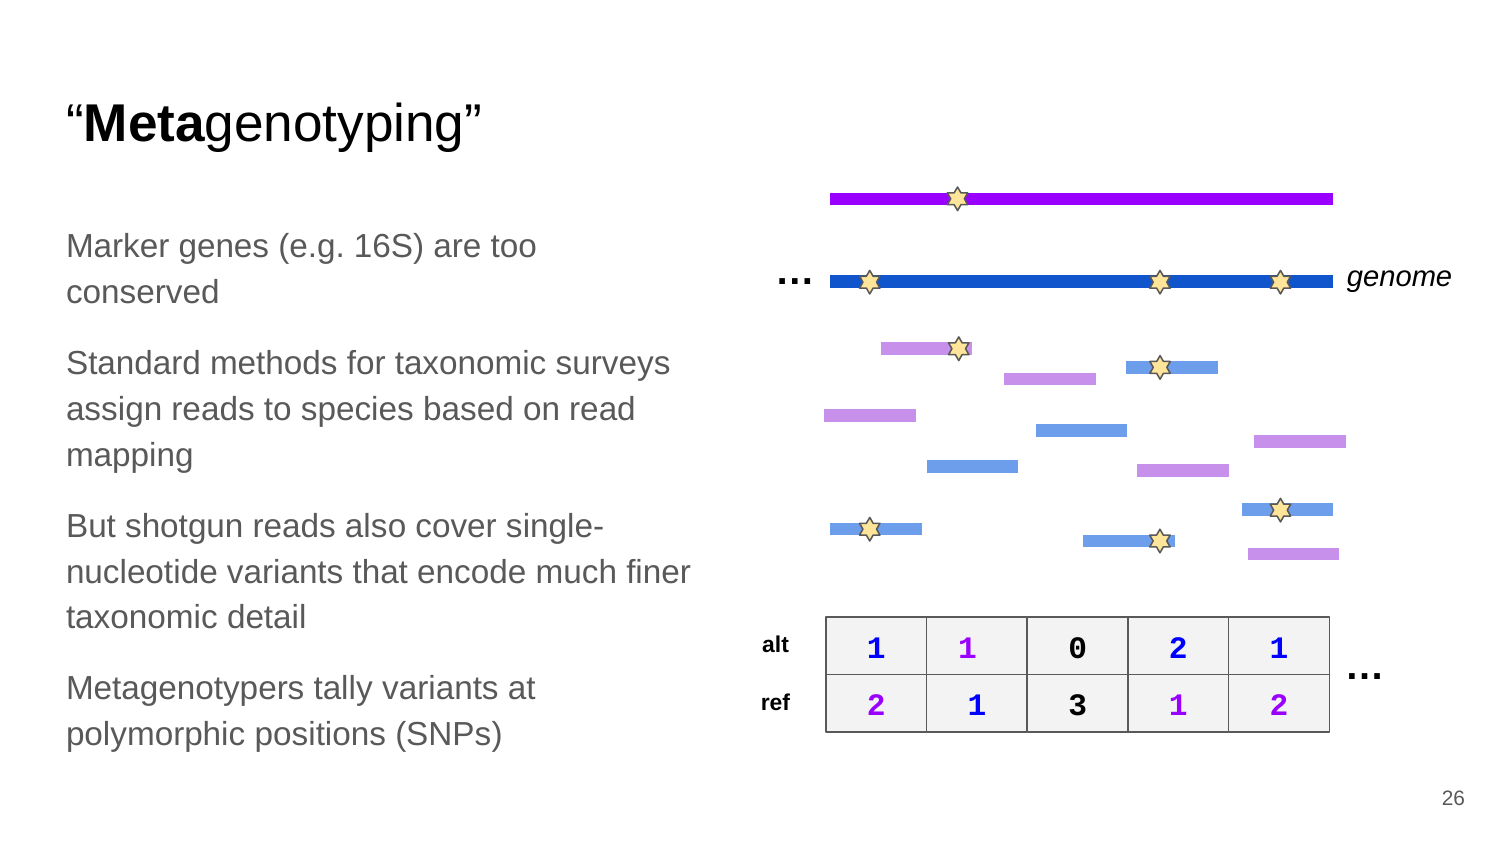

# “Metagenotyping”

Marker genes (e.g. 16S) are too conserved
Standard methods for taxonomic surveys assign reads to species based on read mapping
But shotgun reads also cover single-nucleotide variants that encode much finer taxonomic detail
Metagenotypers tally variants at polymorphic positions (SNPs)
…
genome

alt
1
1
0
2
1
2
1
3
1
2
…
ref
26